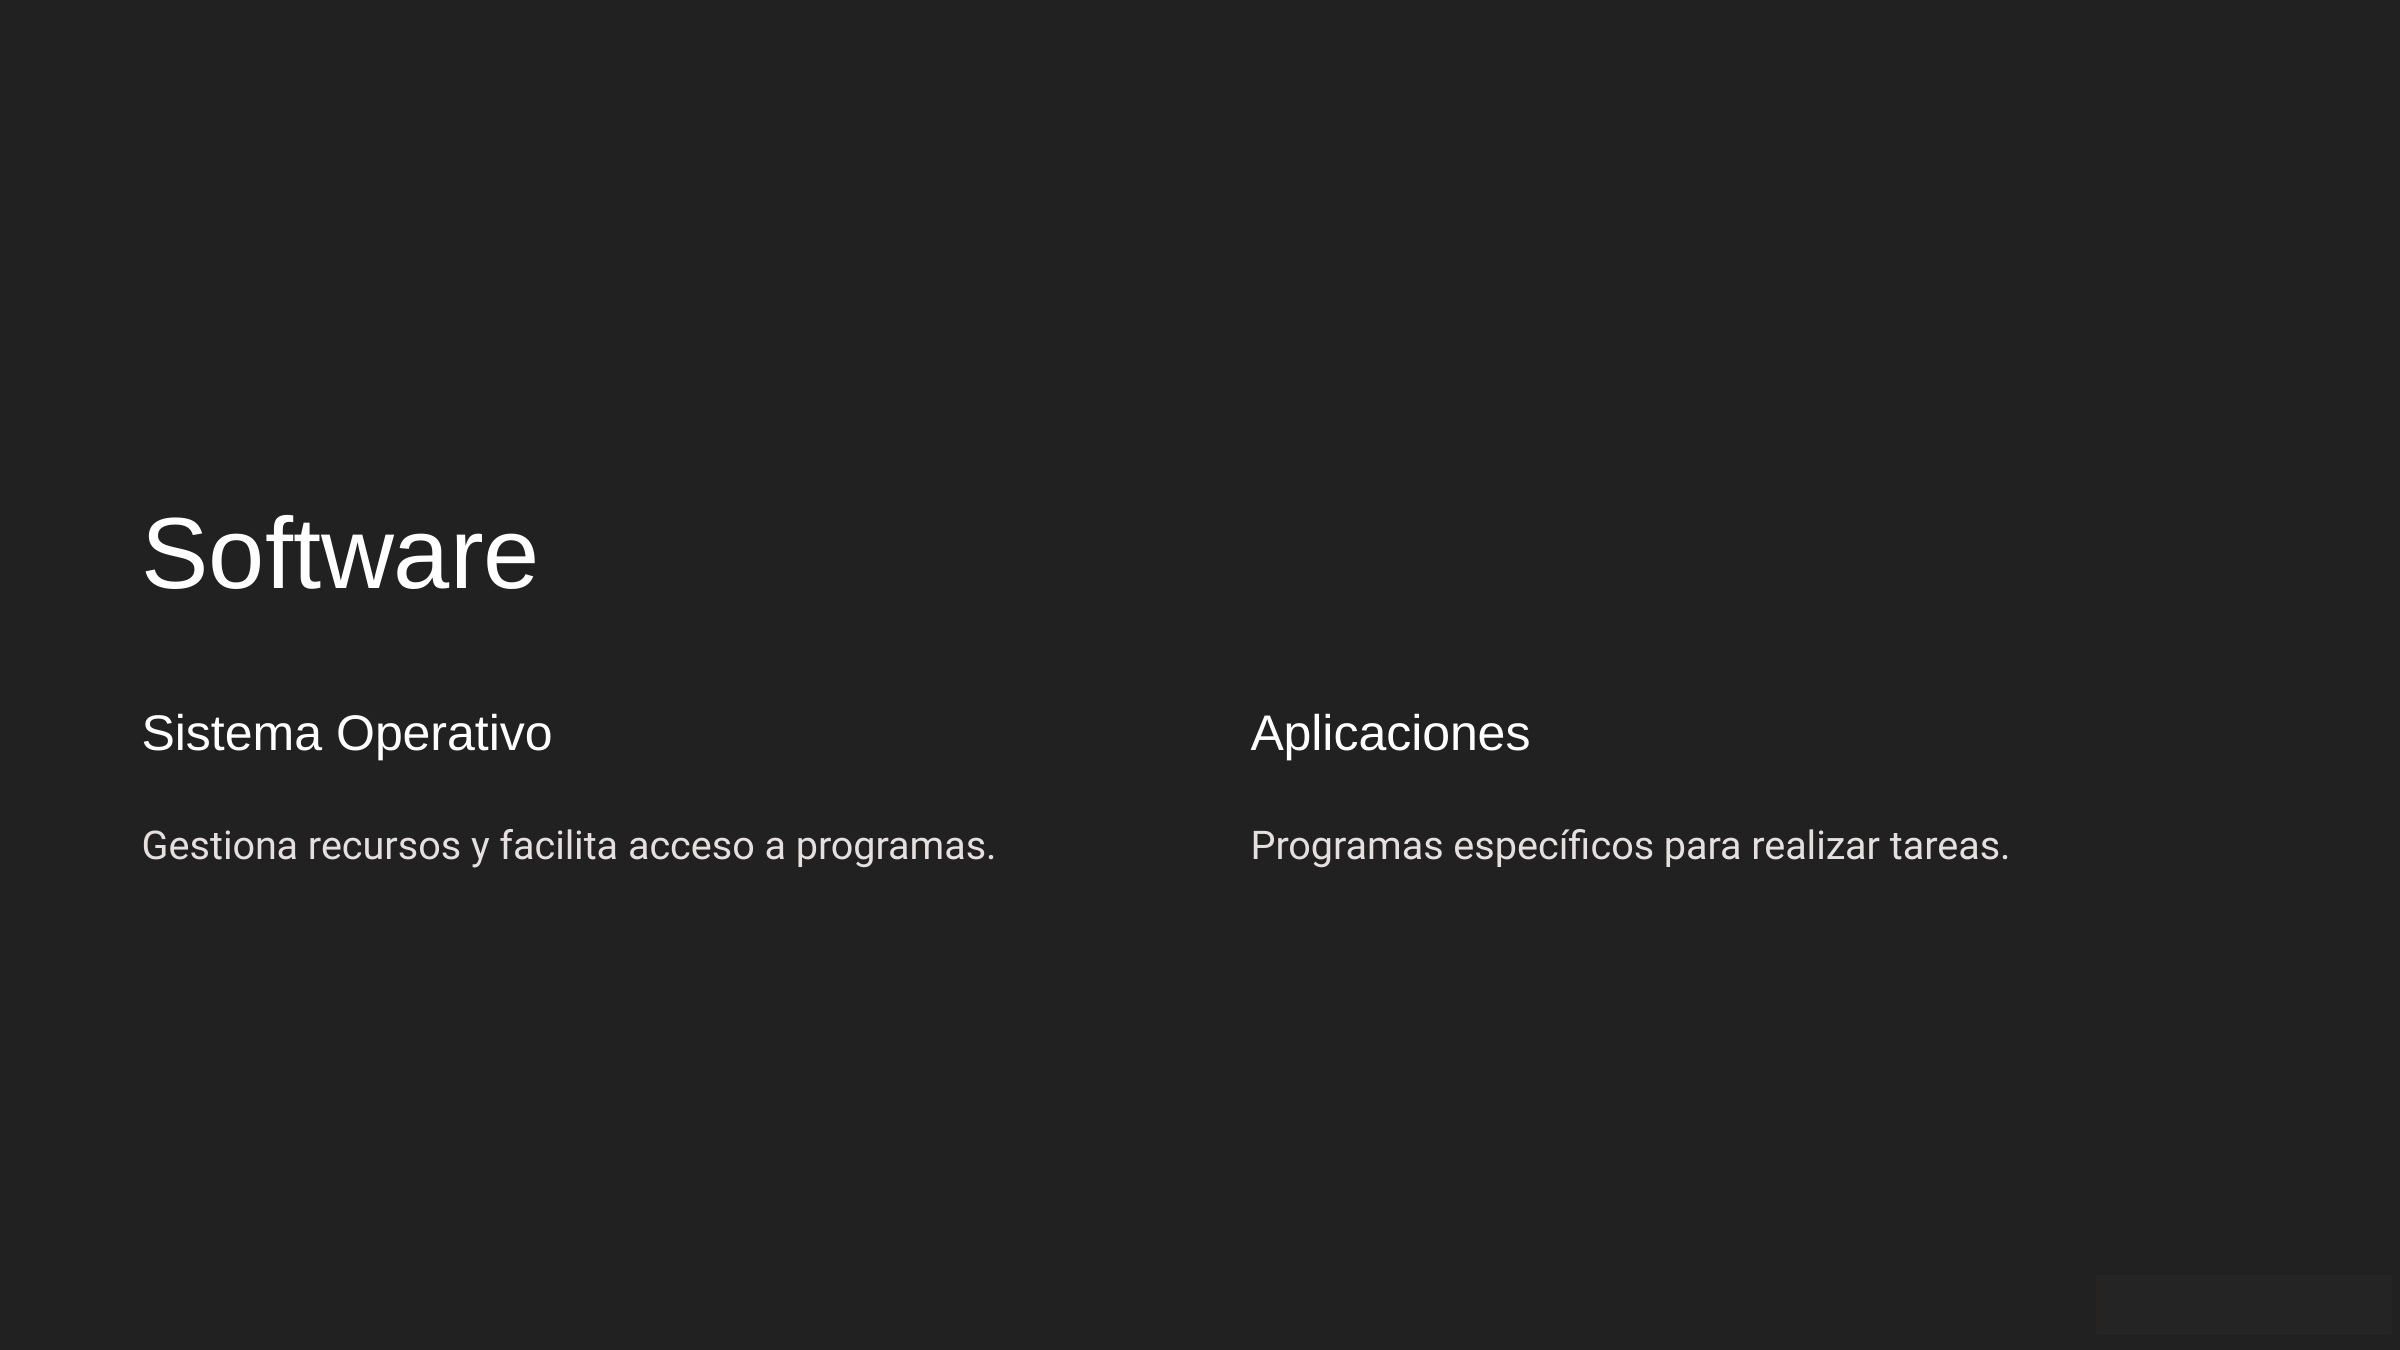

Software
Sistema Operativo
Aplicaciones
Gestiona recursos y facilita acceso a programas.
Programas específicos para realizar tareas.